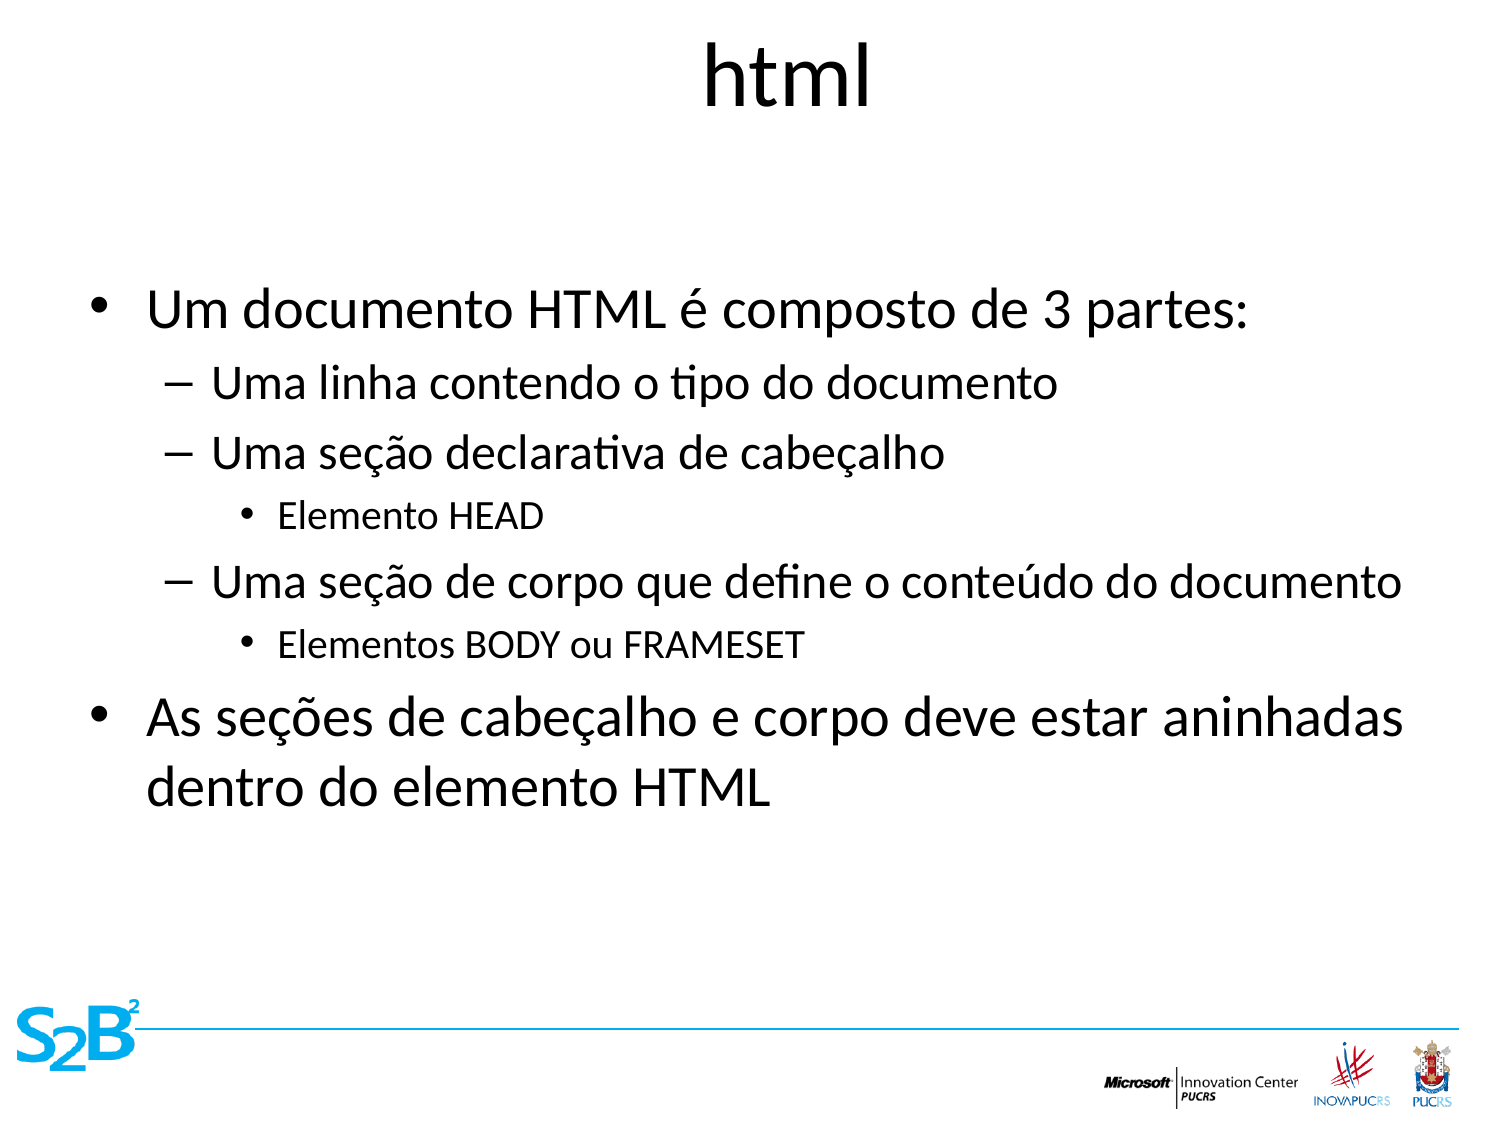

# html
Um documento HTML é composto de 3 partes:
Uma linha contendo o tipo do documento
Uma seção declarativa de cabeçalho
Elemento HEAD
Uma seção de corpo que define o conteúdo do documento
Elementos BODY ou FRAMESET
As seções de cabeçalho e corpo deve estar aninhadas dentro do elemento HTML